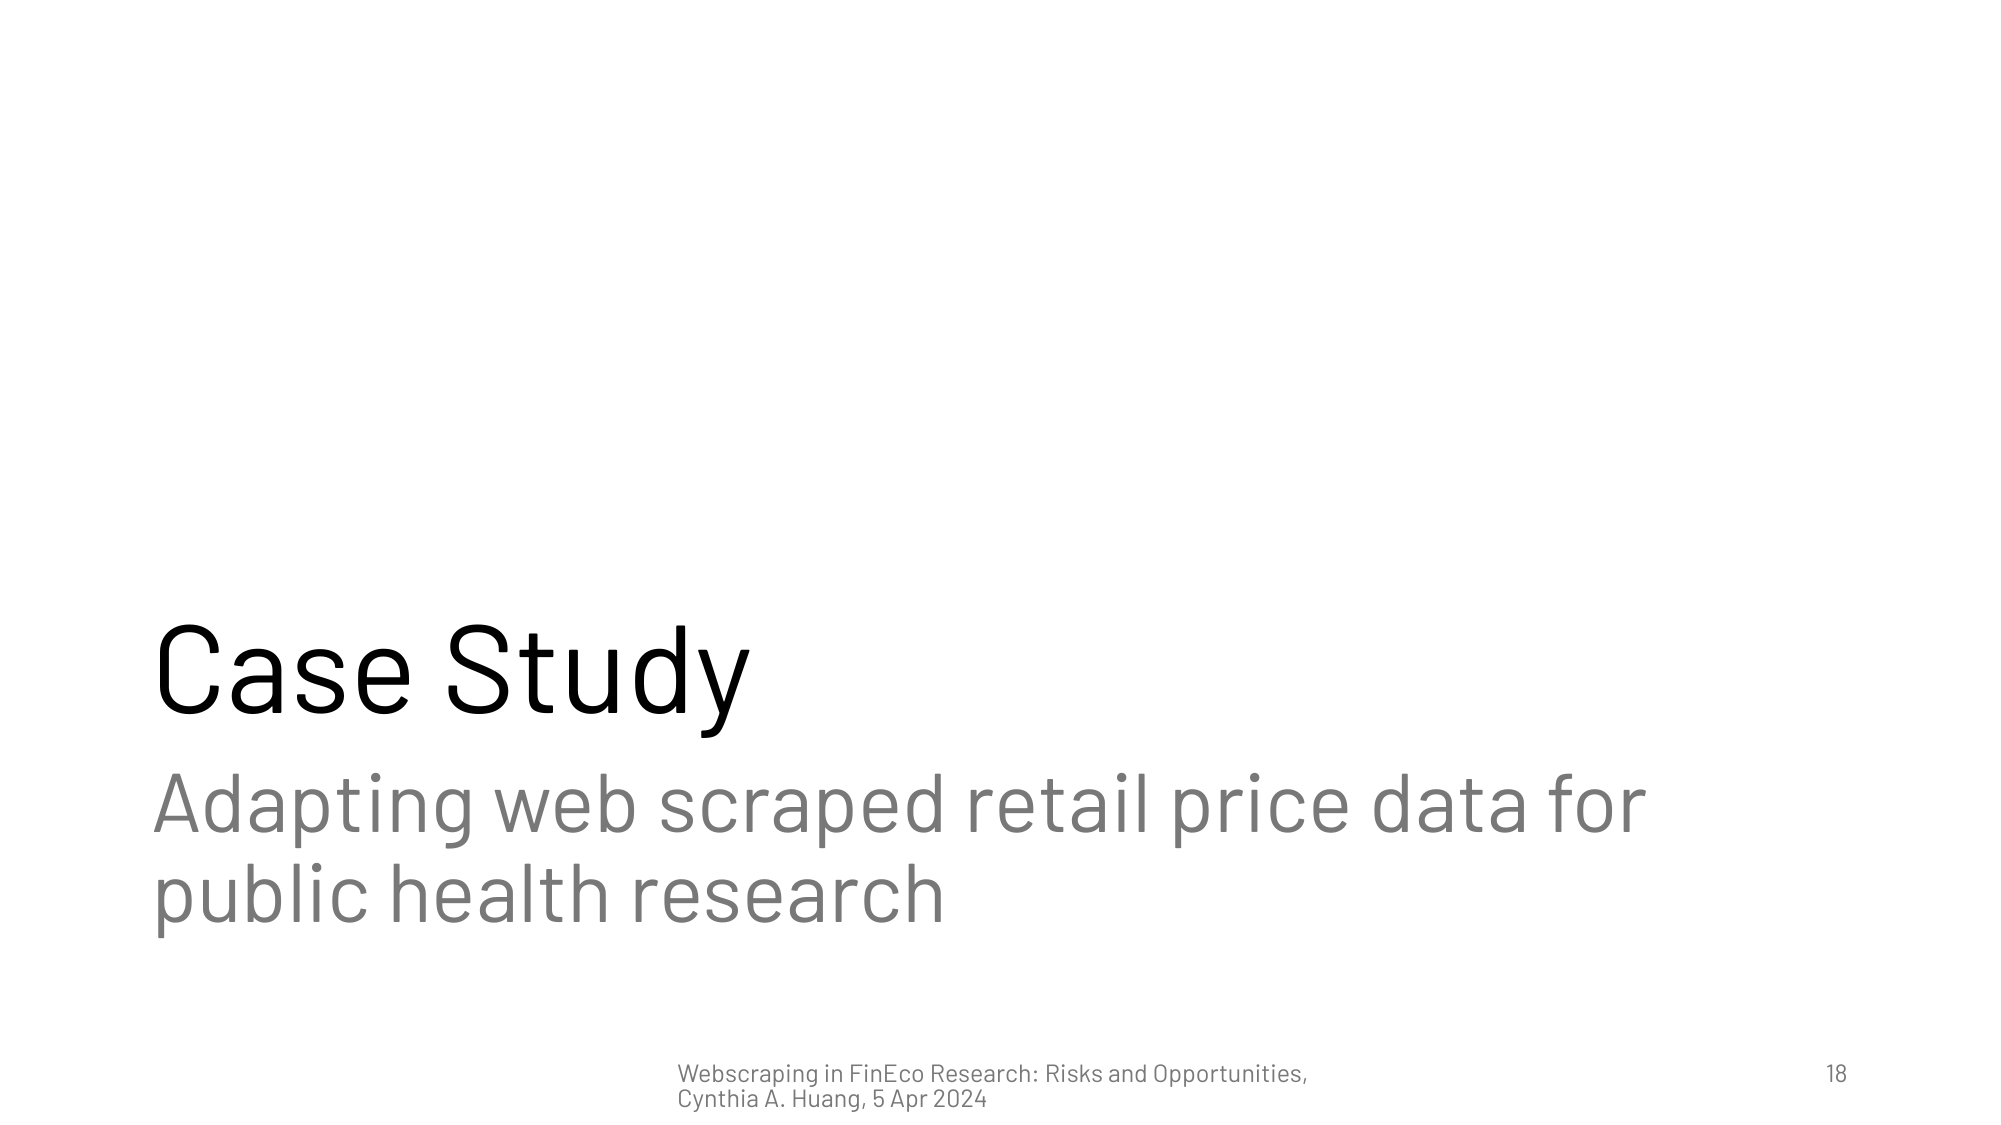

# Case Study
Adapting web scraped retail price data for public health research
Webscraping in FinEco Research: Risks and Opportunities, Cynthia A. Huang, 5 Apr 2024
18